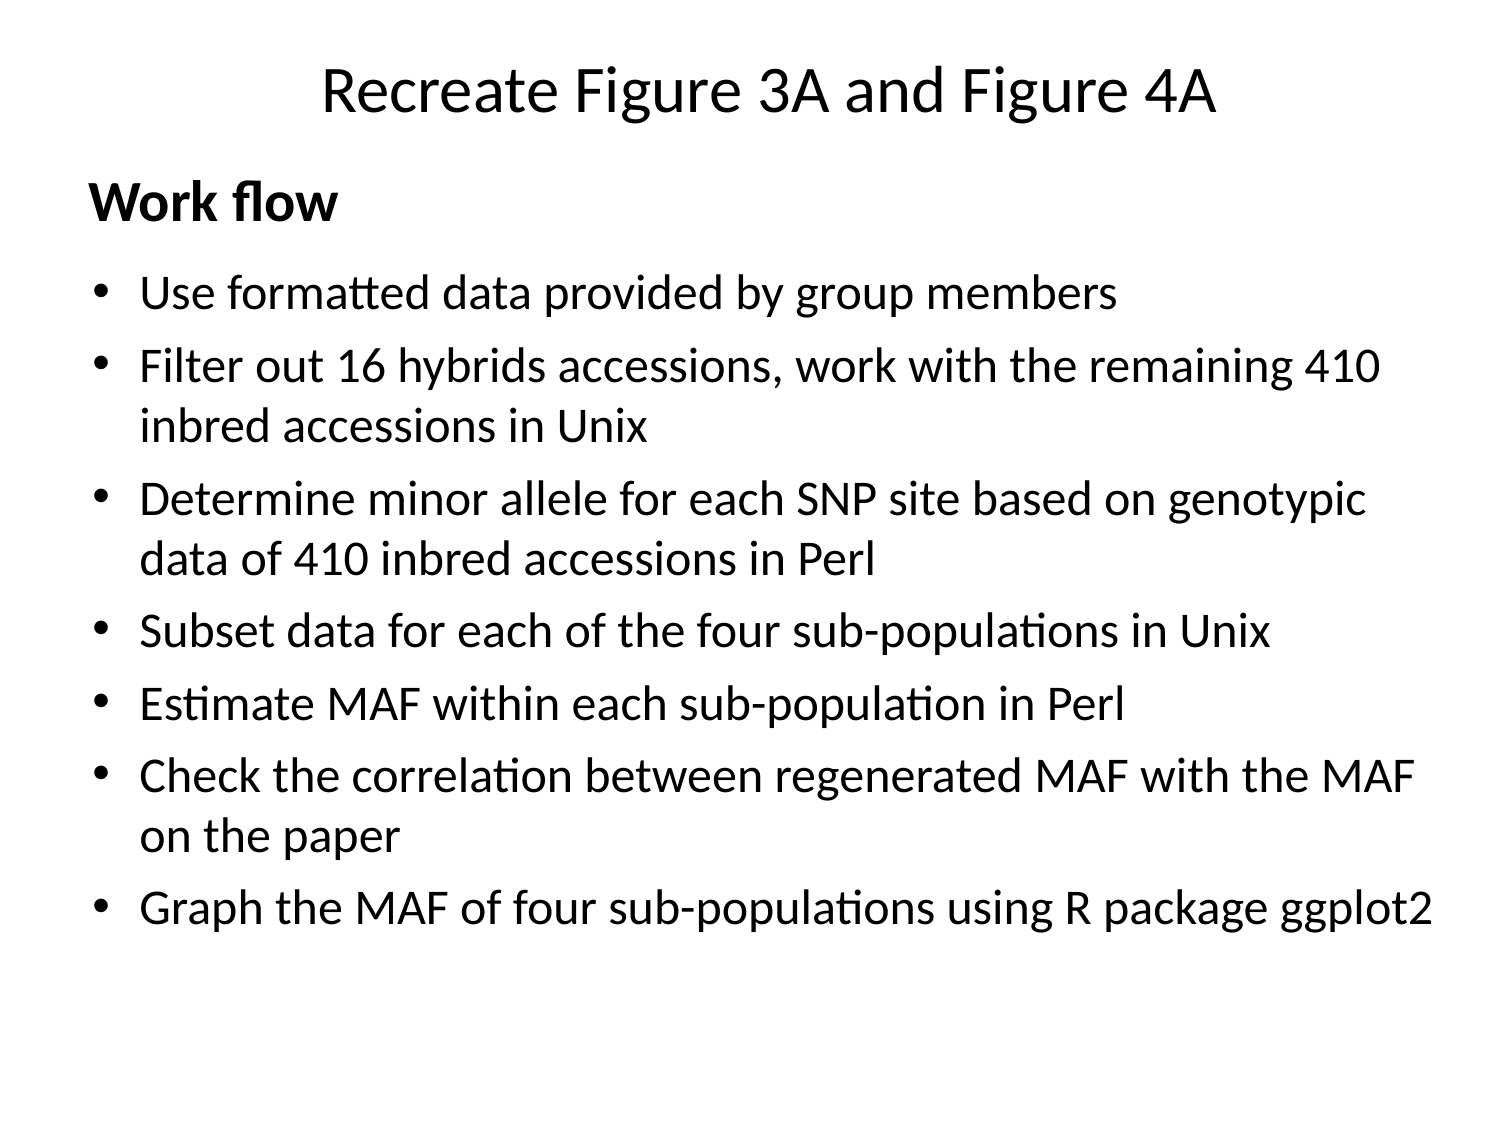

Recreate Figure 3A and Figure 4A
Work flow
Use formatted data provided by group members
Filter out 16 hybrids accessions, work with the remaining 410 inbred accessions in Unix
Determine minor allele for each SNP site based on genotypic data of 410 inbred accessions in Perl
Subset data for each of the four sub-populations in Unix
Estimate MAF within each sub-population in Perl
Check the correlation between regenerated MAF with the MAF on the paper
Graph the MAF of four sub-populations using R package ggplot2